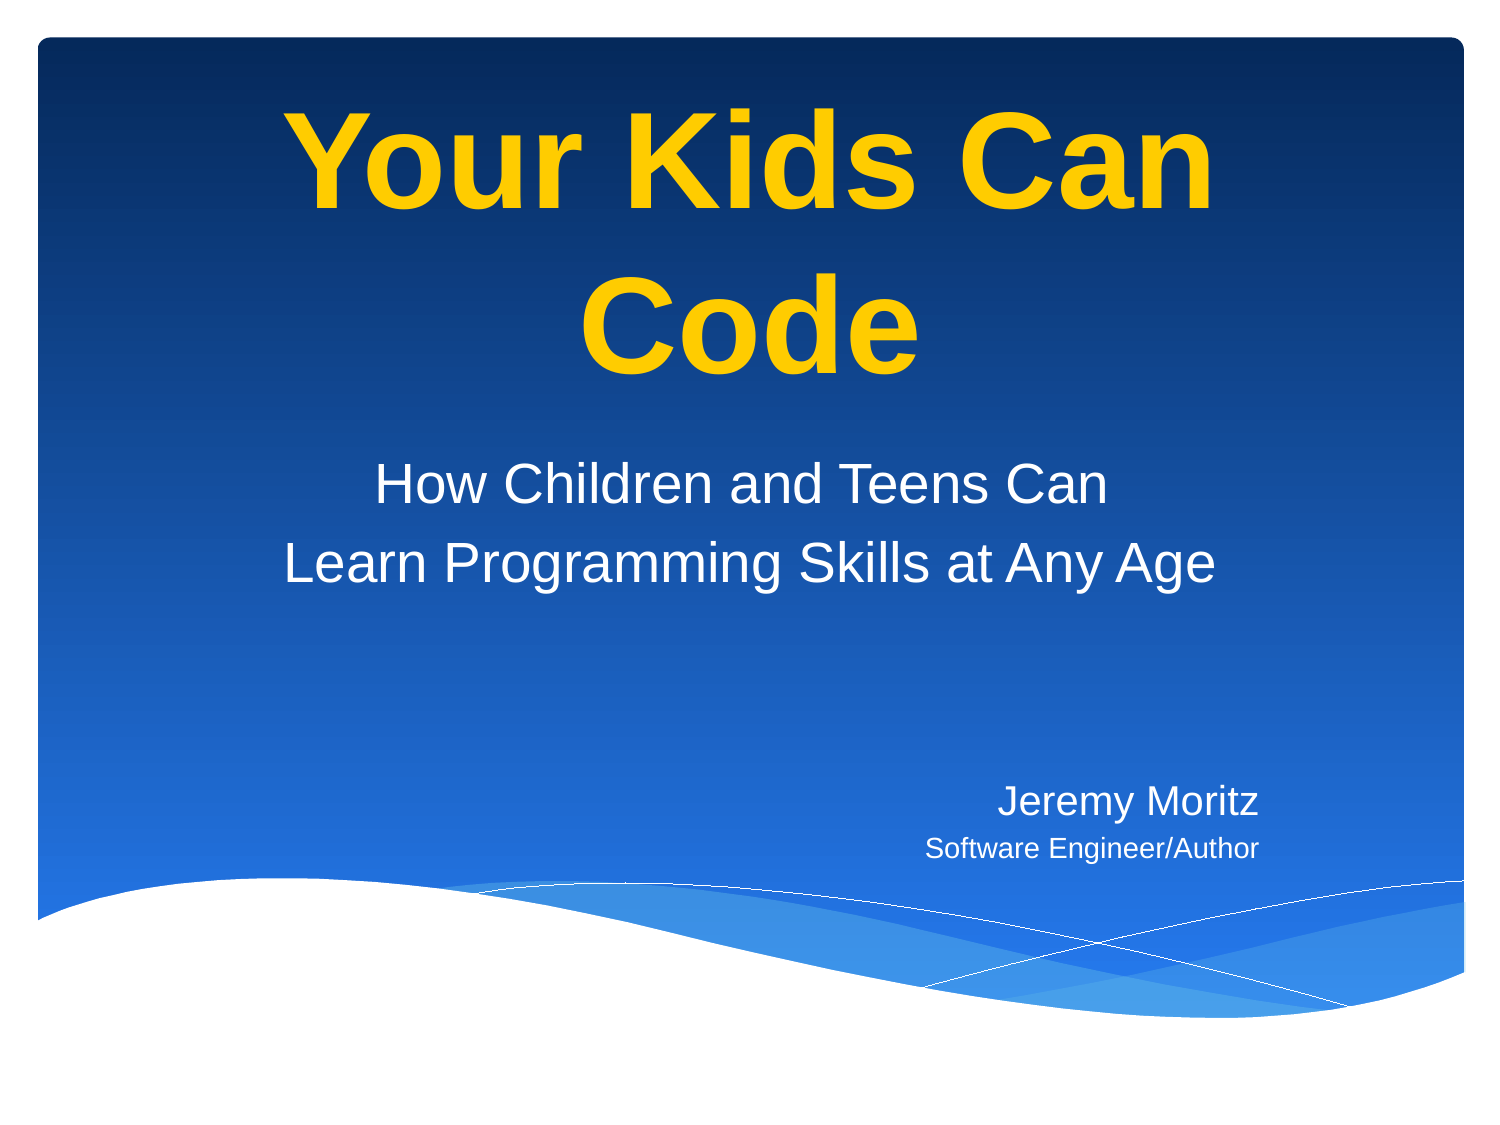

# Your Kids Can Code
How Children and Teens Can
Learn Programming Skills at Any Age
Jeremy Moritz
Software Engineer/Author